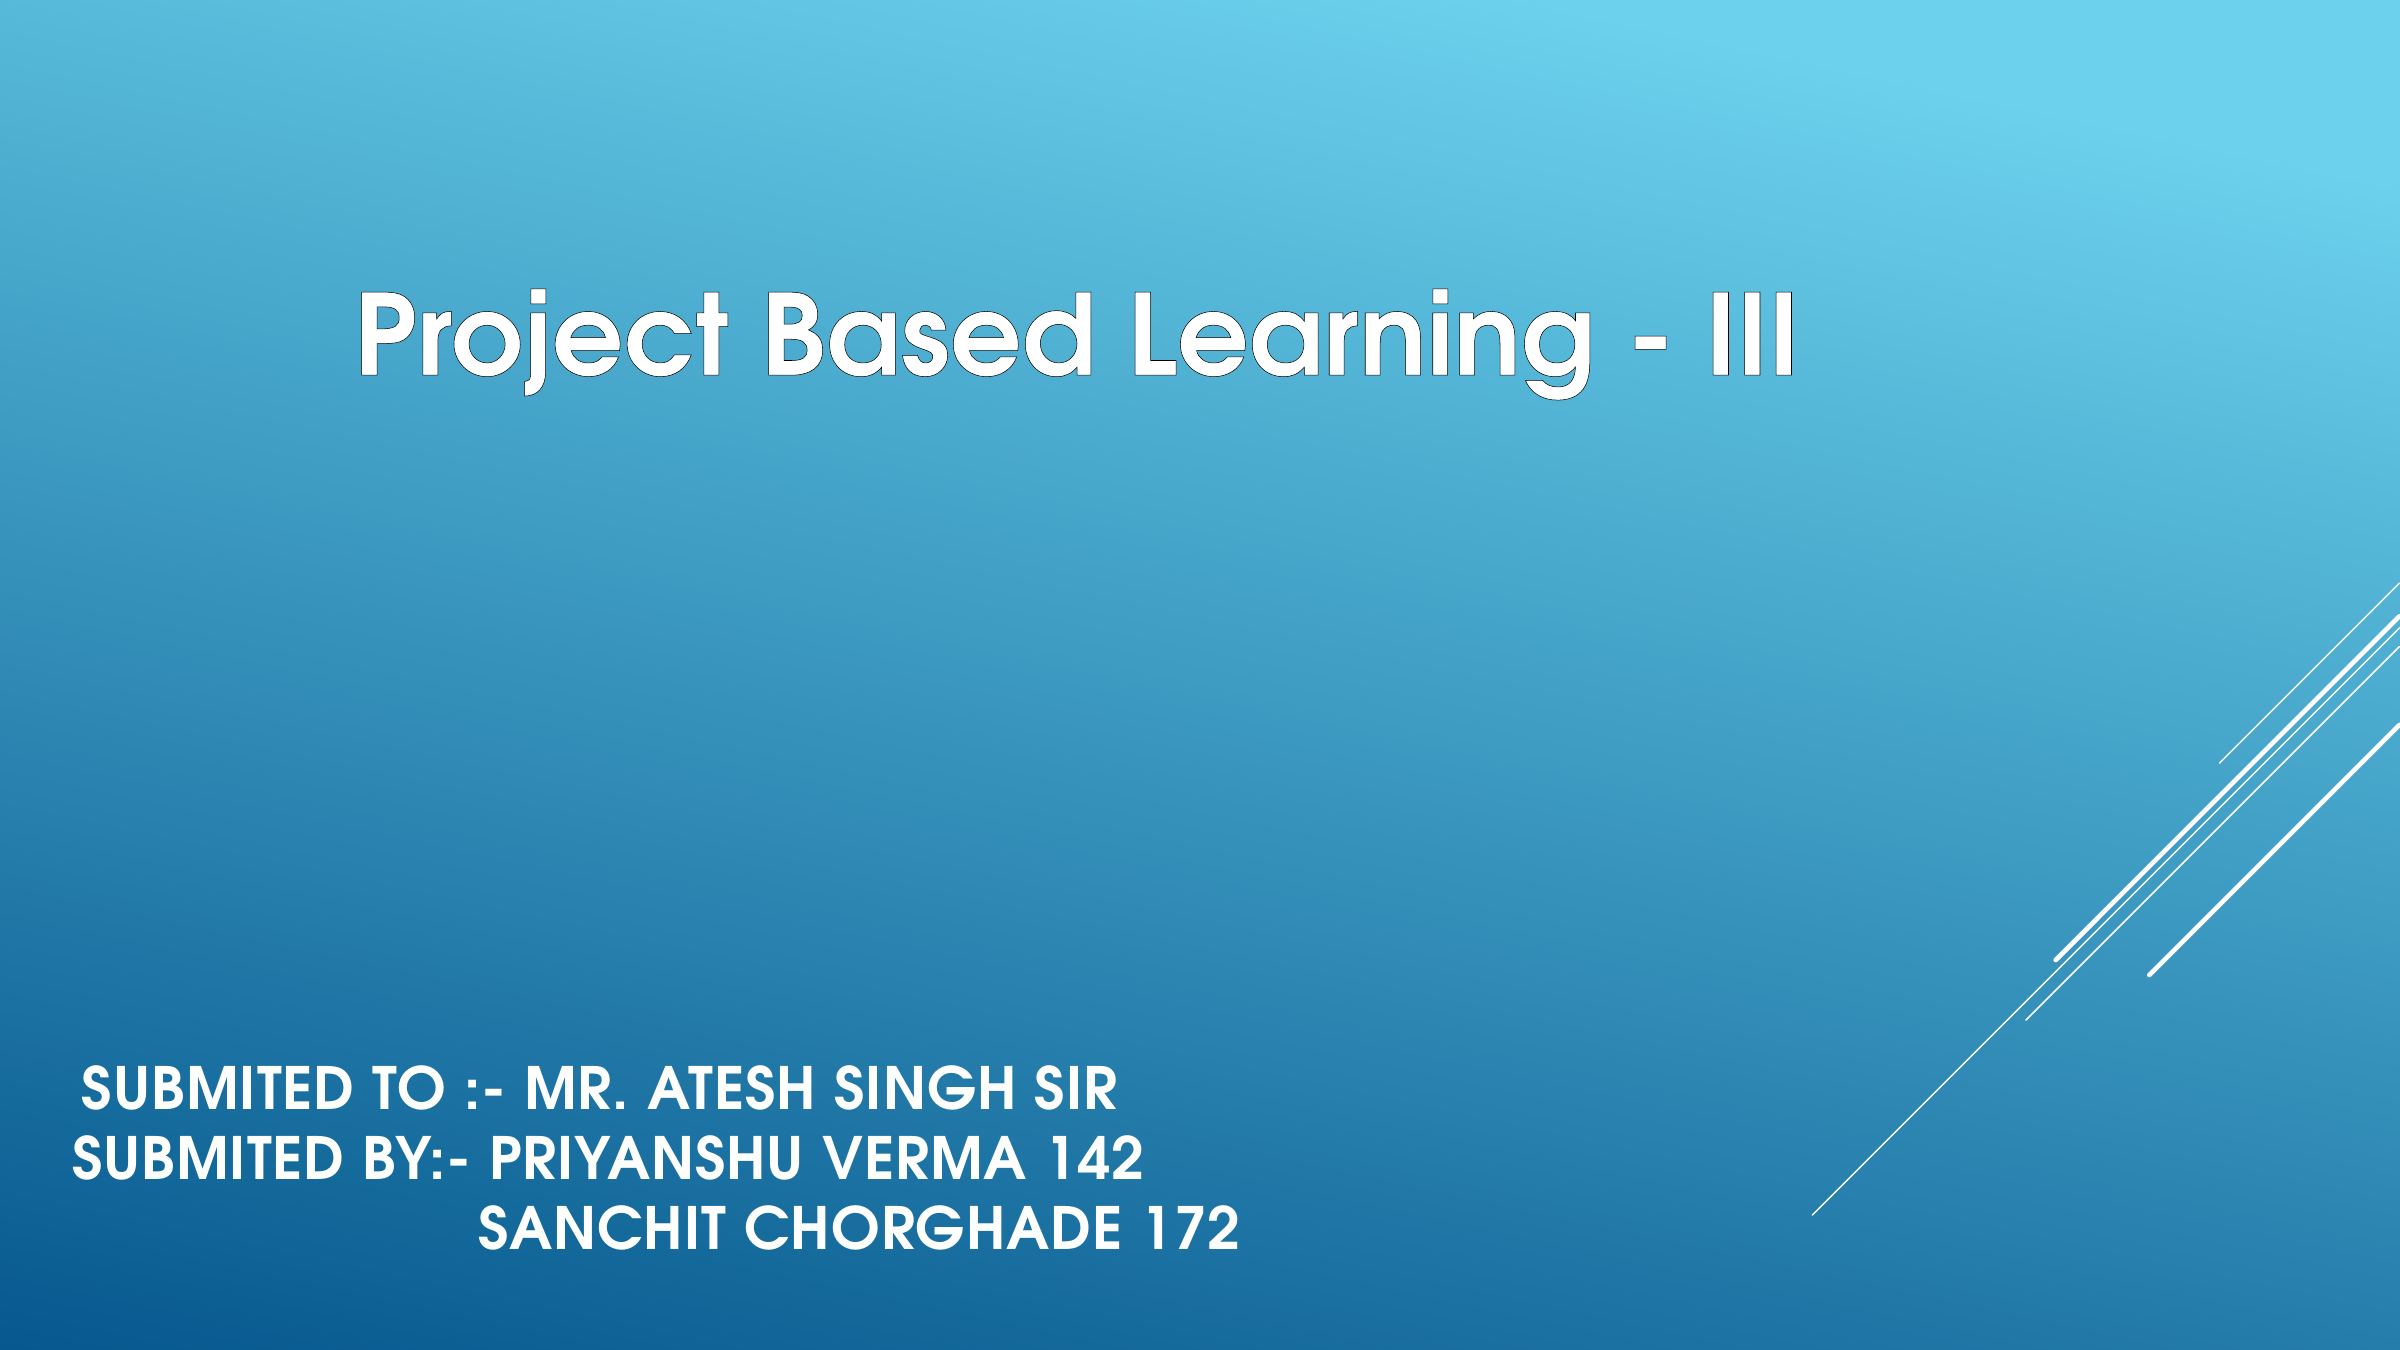

Project Based Learning - III
SUBMITED TO :- MR. ATESH SINGH SIR
SUBMITED BY:- PRIYANSHU VERMA 142
                             SANCHIT CHORGHADE 172